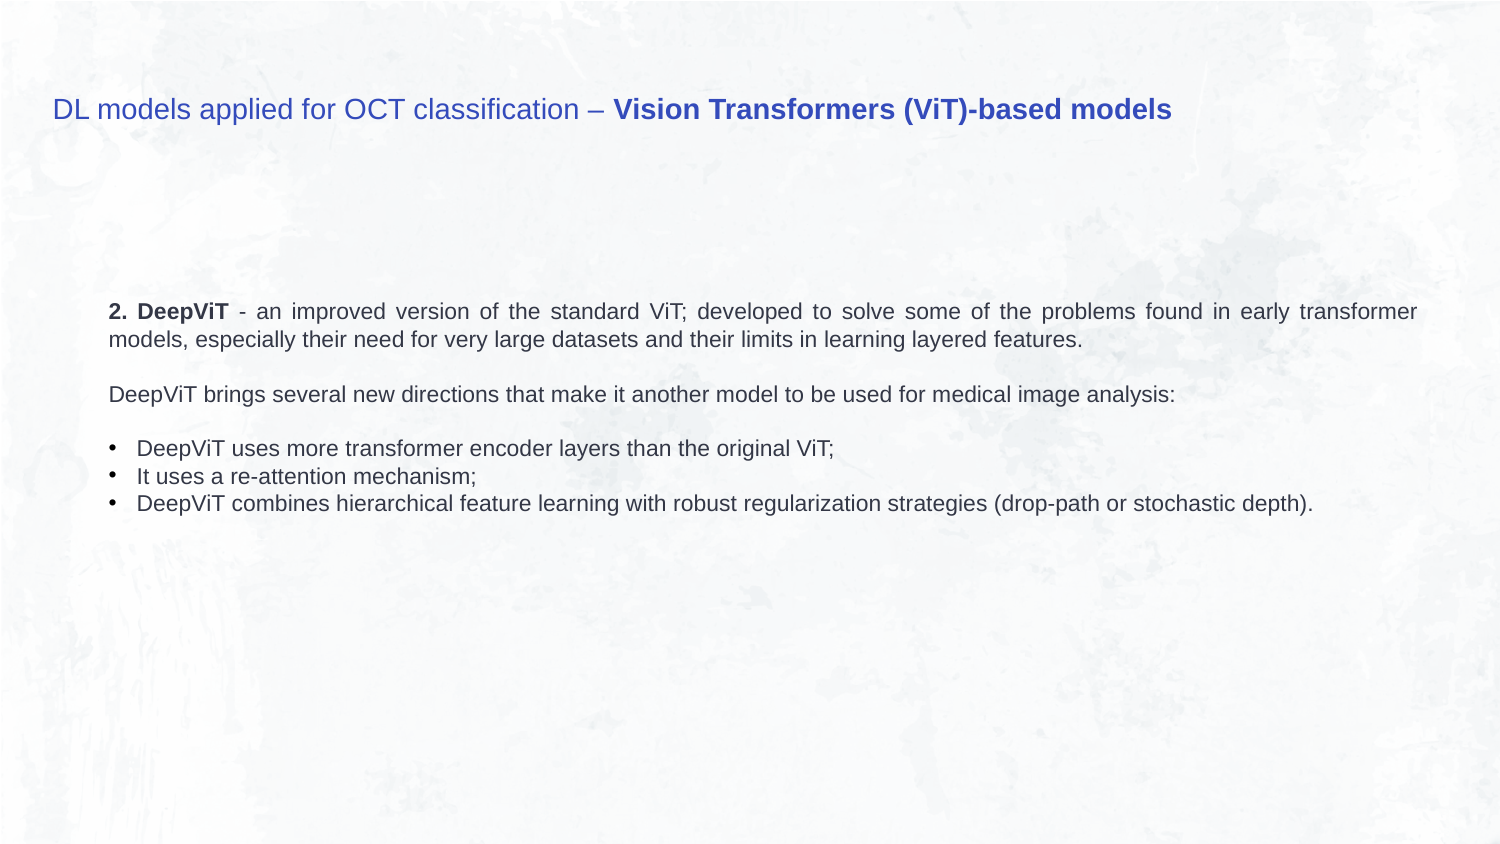

DL models applied for OCT classification – Vision Transformers (ViT)-based models
2. DeepViT - an improved version of the standard ViT; developed to solve some of the problems found in early transformer models, especially their need for very large datasets and their limits in learning layered features.

DeepViT brings several new directions that make it another model to be used for medical image analysis:

DeepViT uses more transformer encoder layers than the original ViT;
It uses a re-attention mechanism;
DeepViT combines hierarchical feature learning with robust regularization strategies (drop-path or stochastic depth).